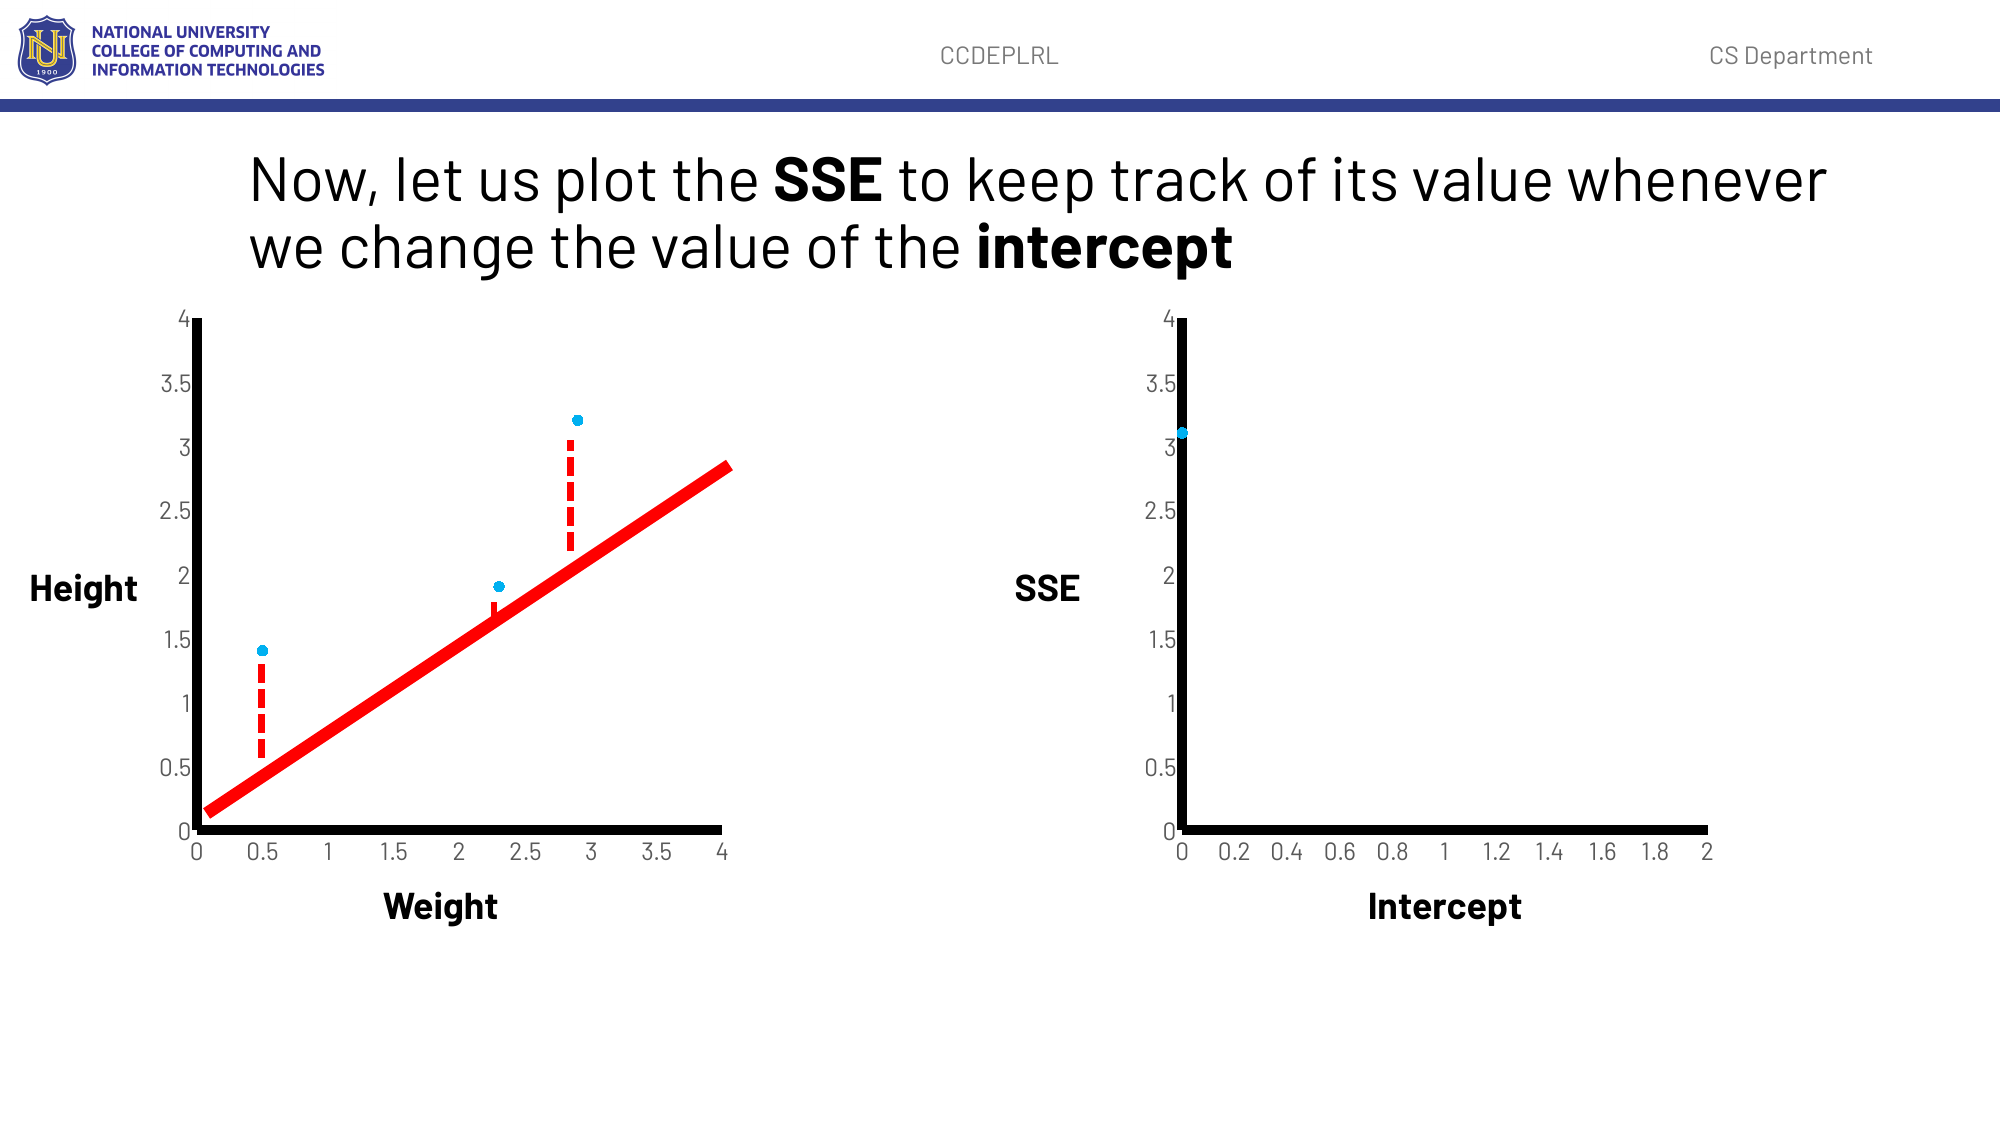

Now, let us plot the SSE to keep track of its value whenever we change the value of the intercept

### Chart

| Category | Y-Values |
|---|---|

### Chart

| Category | Y-Values |
|---|---|
Height
SSE
Weight
Intercept